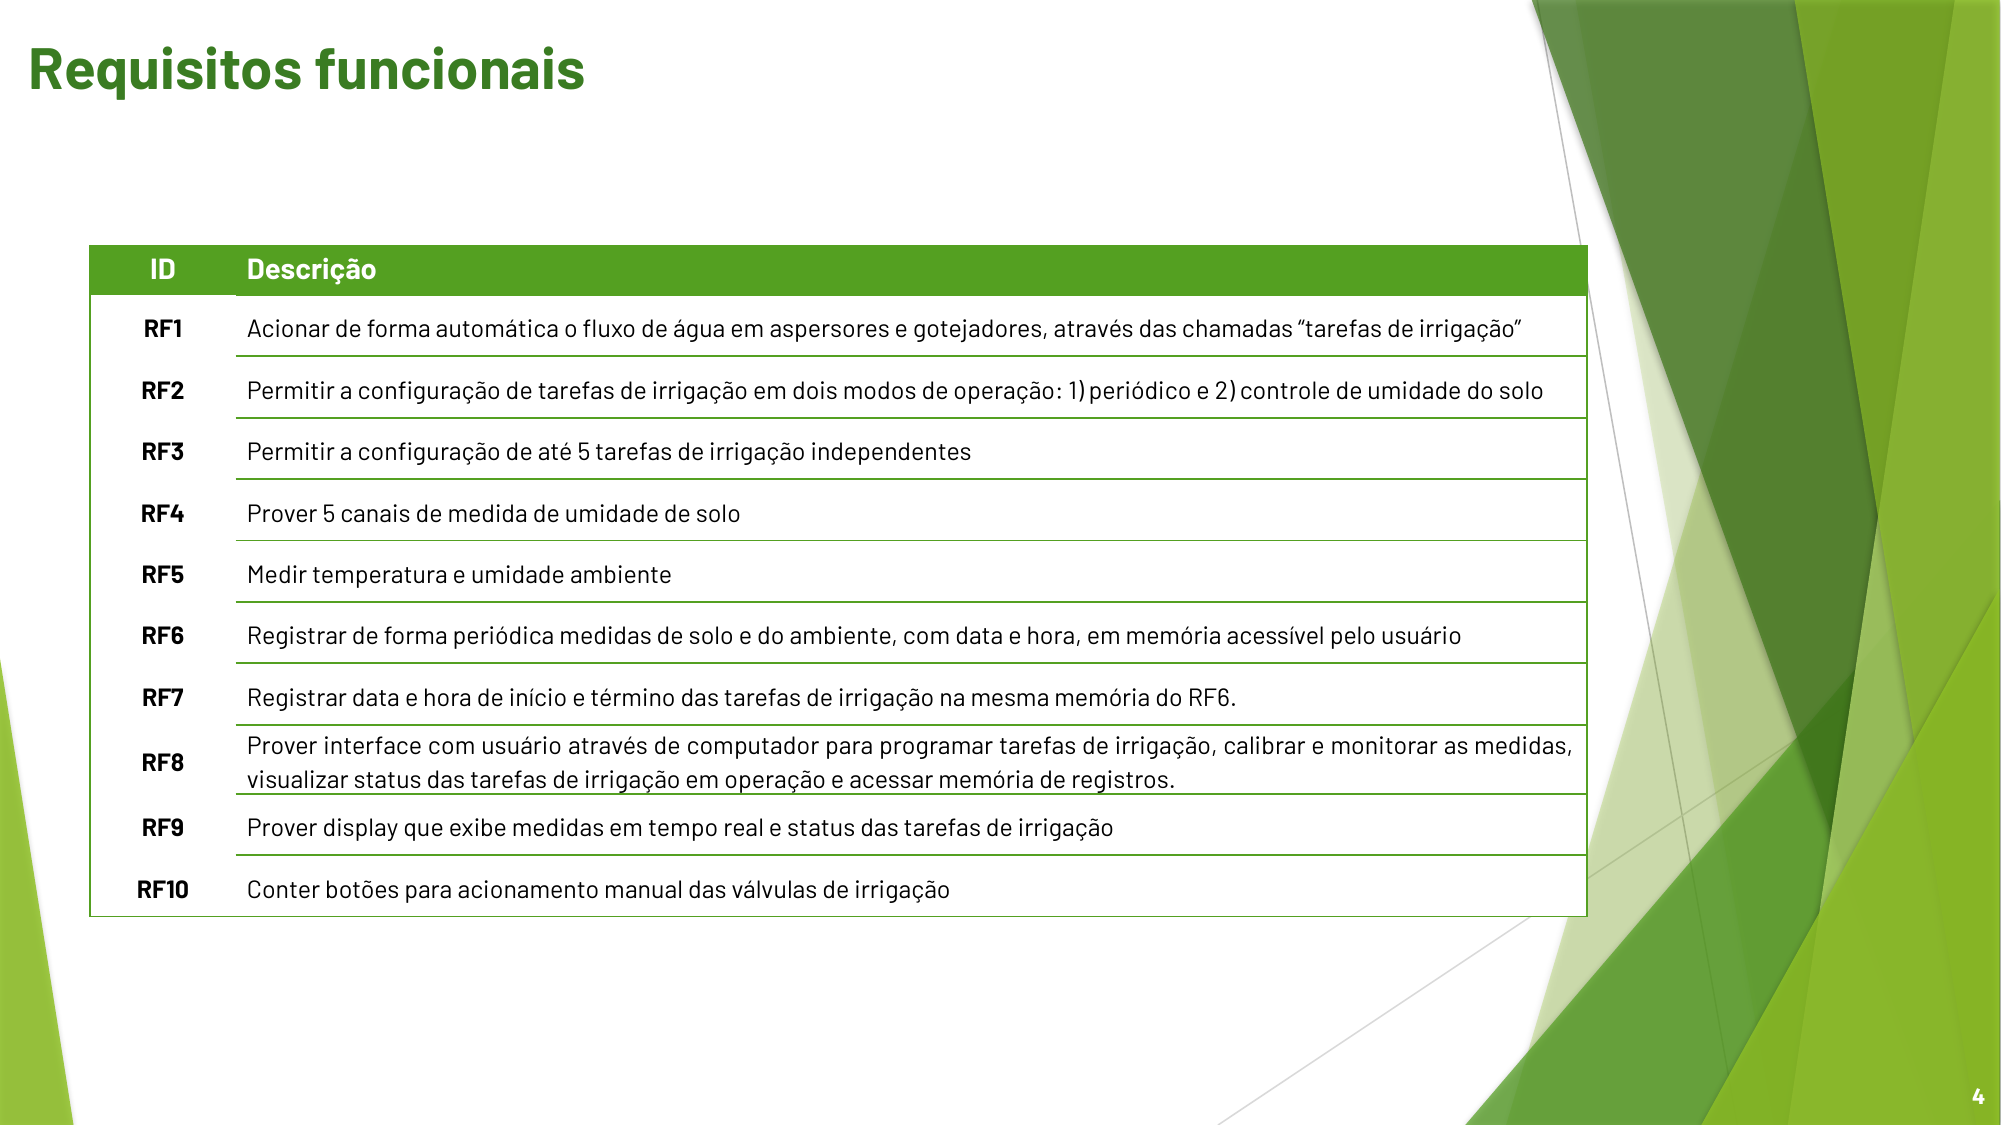

Requisitos funcionais
| ID | Descrição |
| --- | --- |
| RF1 | Acionar de forma automática o fluxo de água em aspersores e gotejadores, através das chamadas “tarefas de irrigação” |
| RF2 | Permitir a configuração de tarefas de irrigação em dois modos de operação: 1) periódico e 2) controle de umidade do solo |
| RF3 | Permitir a configuração de até 5 tarefas de irrigação independentes |
| RF4 | Prover 5 canais de medida de umidade de solo |
| RF5 | Medir temperatura e umidade ambiente |
| RF6 | Registrar de forma periódica medidas de solo e do ambiente, com data e hora, em memória acessível pelo usuário |
| RF7 | Registrar data e hora de início e término das tarefas de irrigação na mesma memória do RF6. |
| RF8 | Prover interface com usuário através de computador para programar tarefas de irrigação, calibrar e monitorar as medidas, visualizar status das tarefas de irrigação em operação e acessar memória de registros. |
| RF9 | Prover display que exibe medidas em tempo real e status das tarefas de irrigação |
| RF10 | Conter botões para acionamento manual das válvulas de irrigação |
4